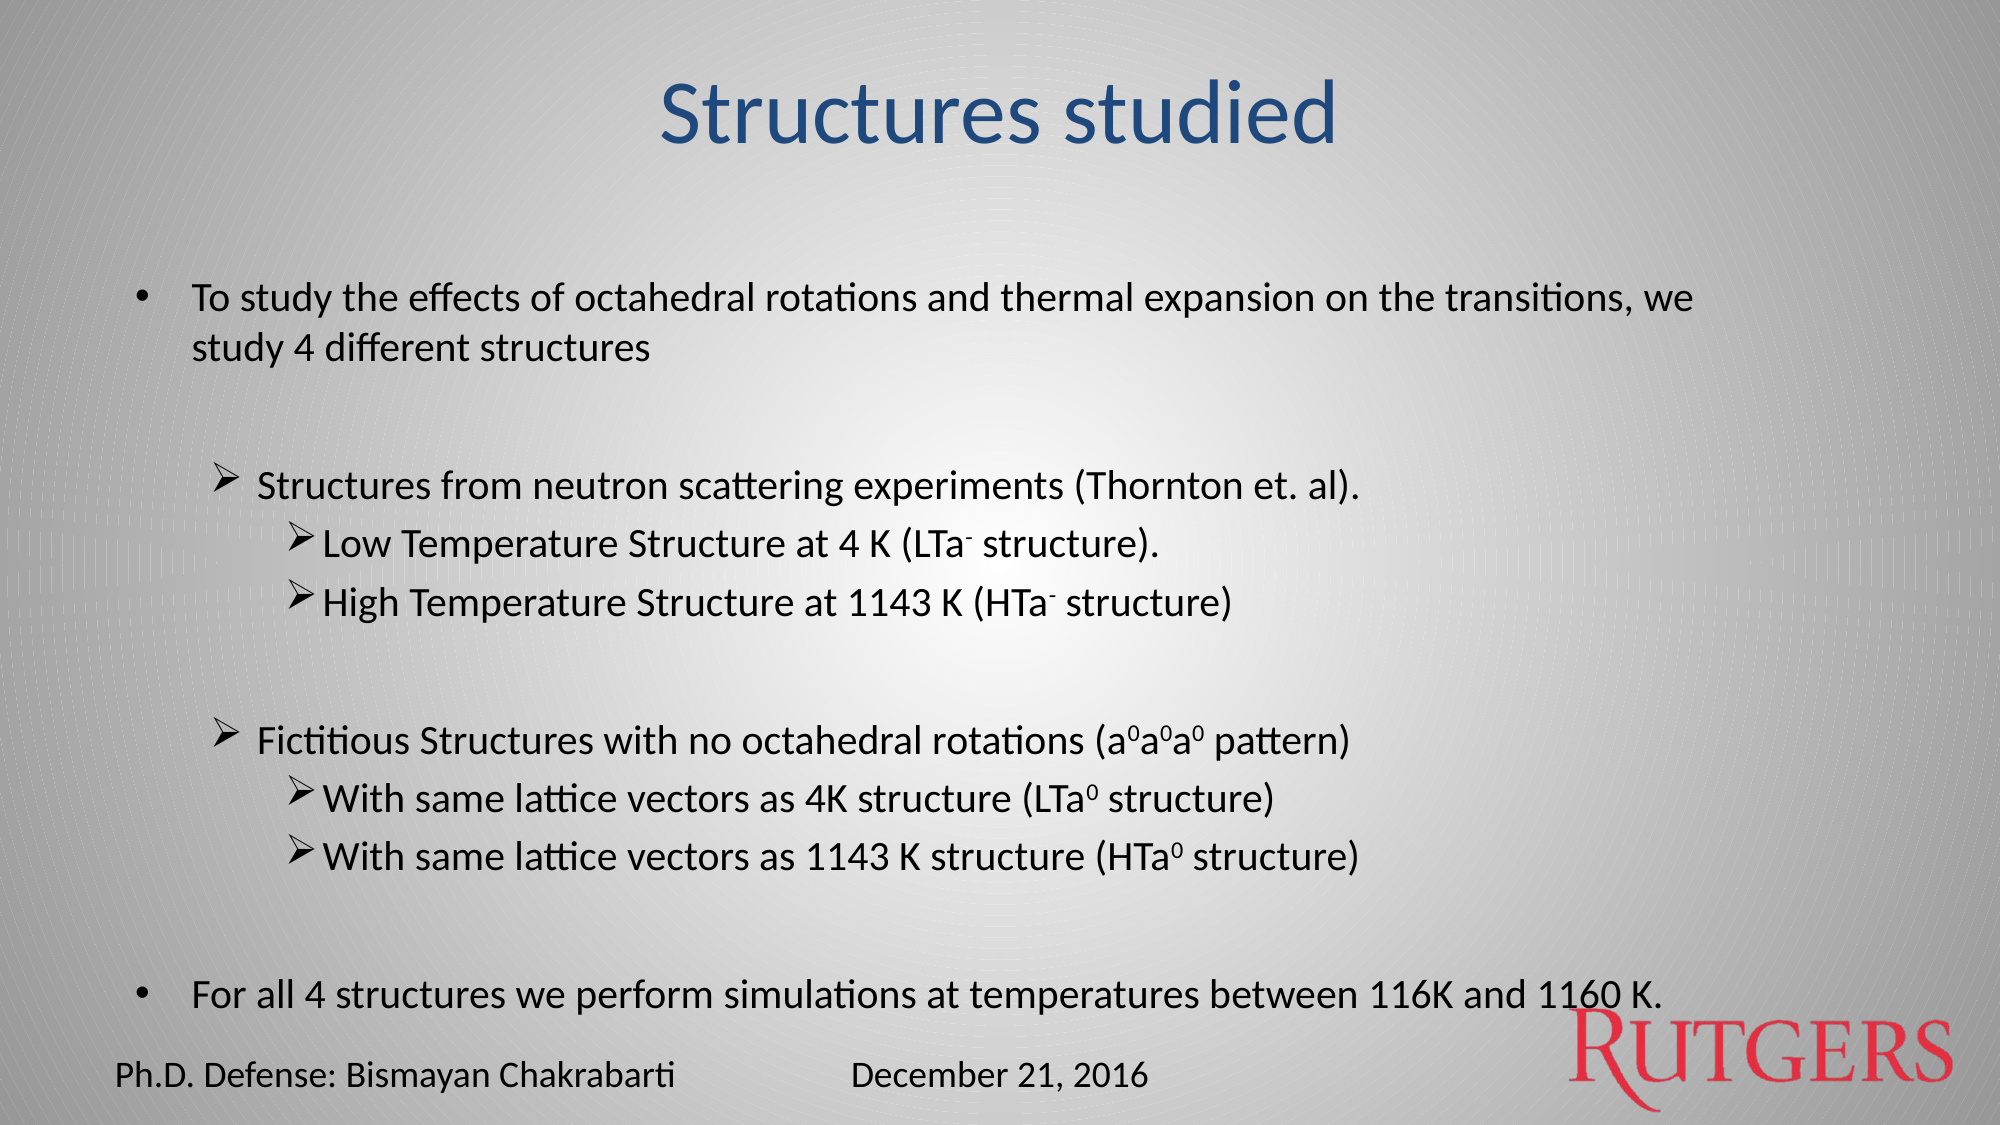

# Structures studied
To study the effects of octahedral rotations and thermal expansion on the transitions, we study 4 different structures

Structures from neutron scattering experiments (Thornton et. al).
Low Temperature Structure at 4 K (LTa- structure).
High Temperature Structure at 1143 K (HTa- structure)

Fictitious Structures with no octahedral rotations (a0a0a0 pattern)
With same lattice vectors as 4K structure (LTa0 structure)
With same lattice vectors as 1143 K structure (HTa0 structure)

For all 4 structures we perform simulations at temperatures between 116K and 1160 K.
Ph.D. Defense: Bismayan Chakrabarti
December 21, 2016